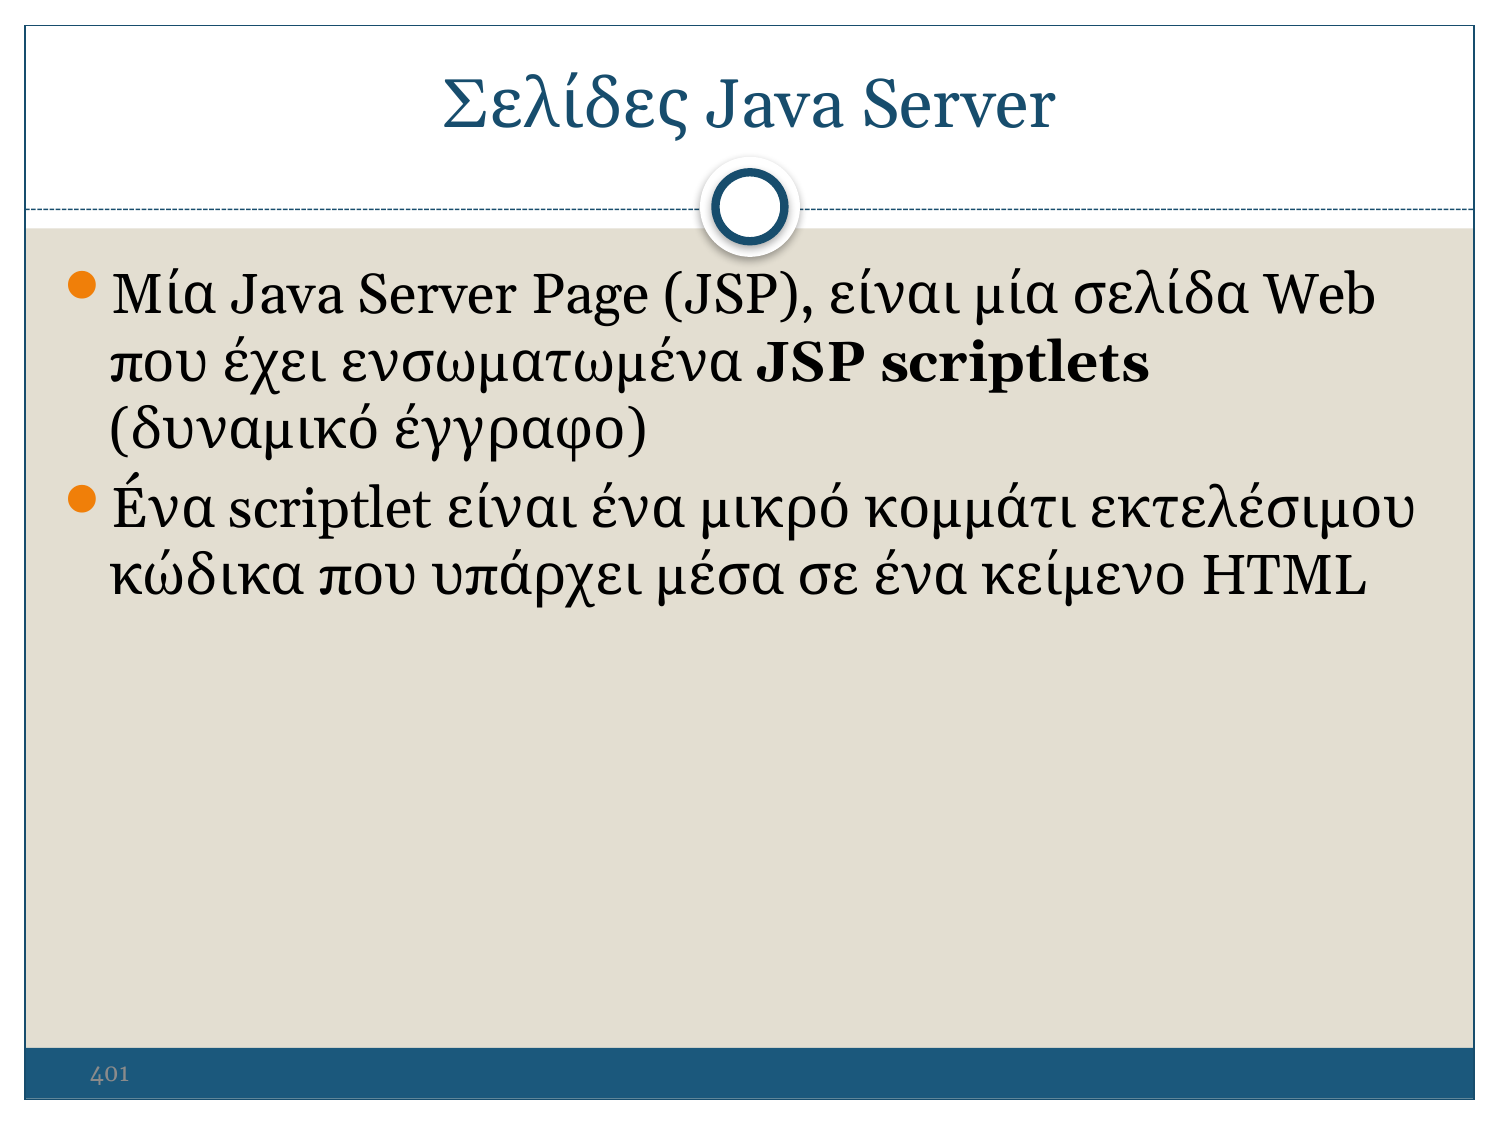

Σελίδες Java Server
Μία Java Server Page (JSP), είναι μία σελίδα Web που έχει ενσωματωμένα JSP scriptlets (δυναμικό έγγραφο)
Ένα scriptlet είναι ένα μικρό κομμάτι εκτελέσιμου κώδικα που υπάρχει μέσα σε ένα κείμενο HTML

401